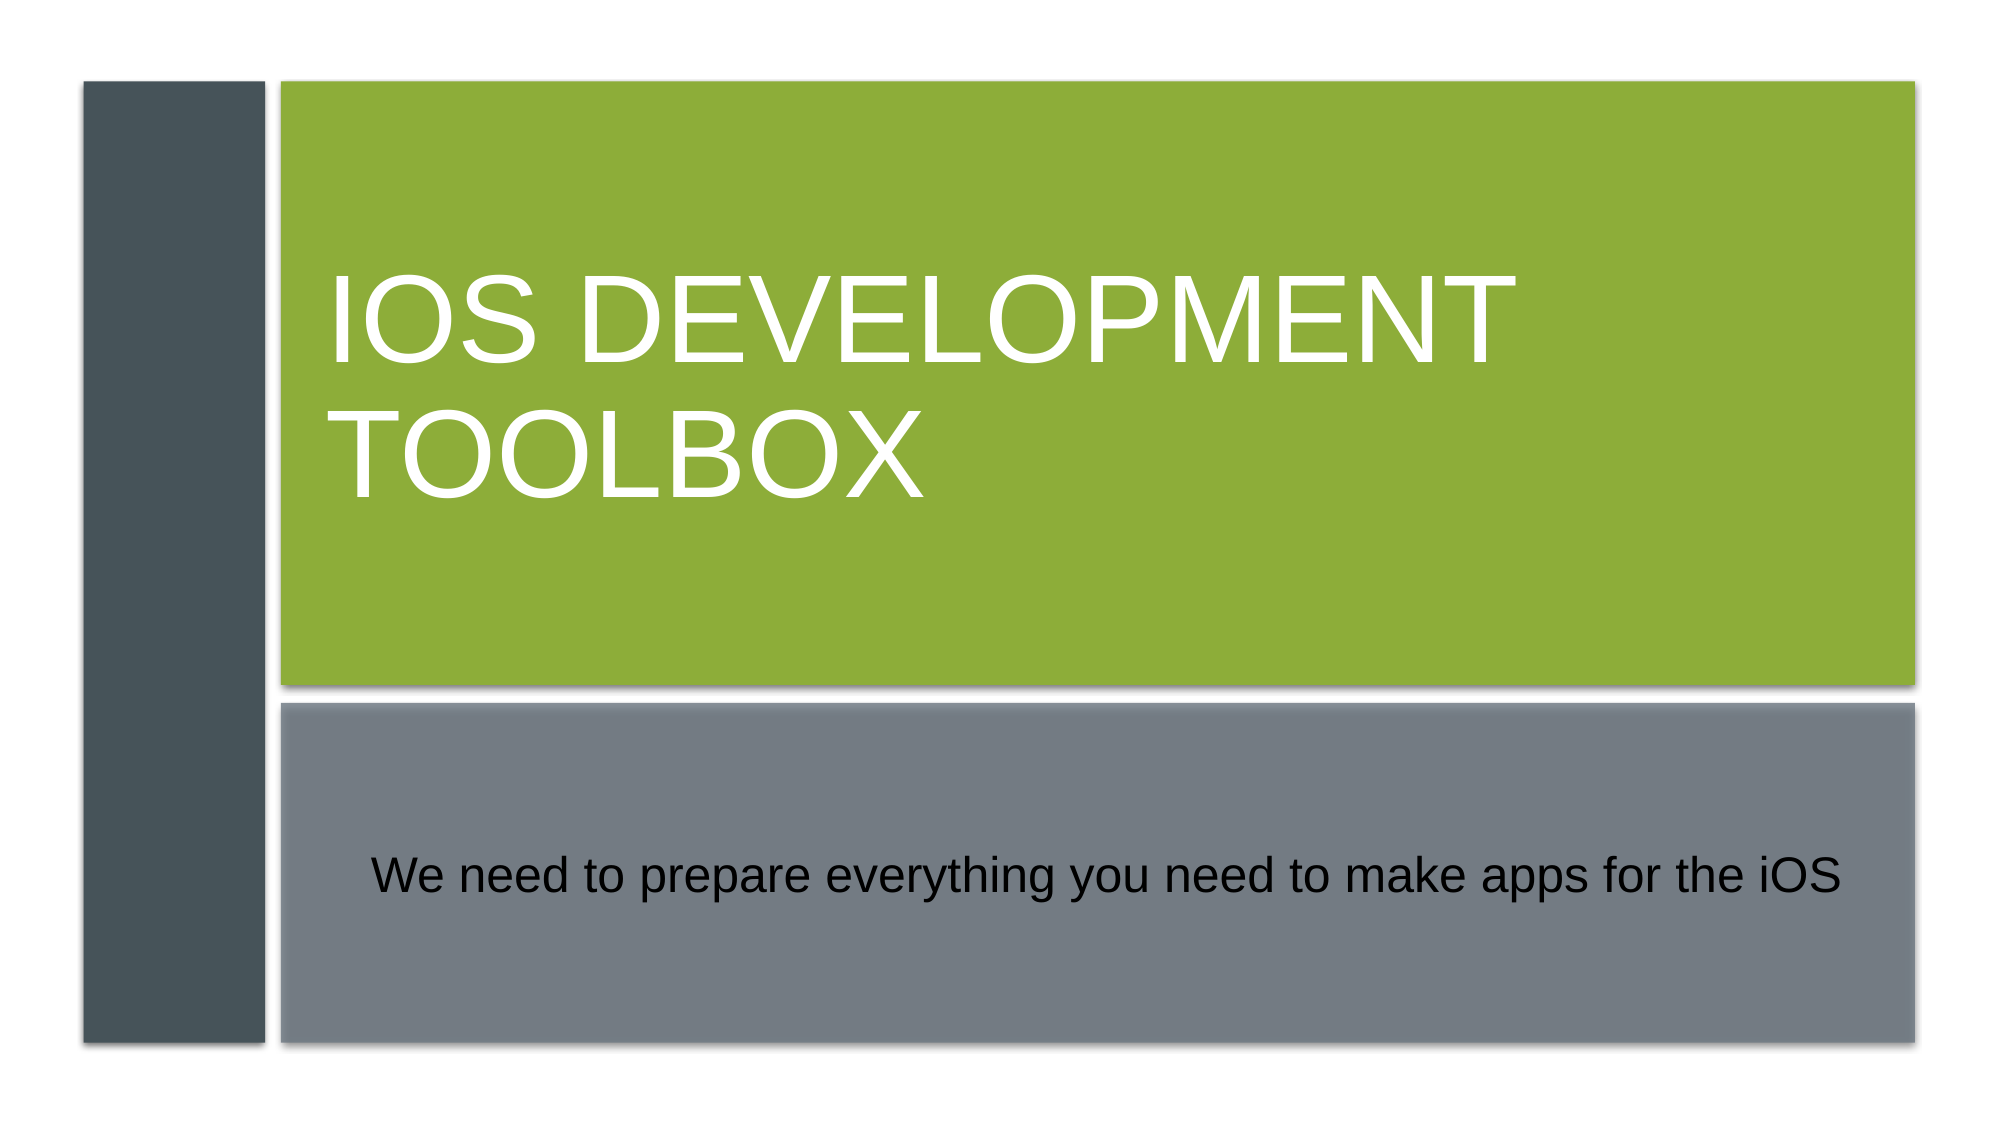

# IOS development Toolbox

We need to prepare everything you need to make apps for the iOS